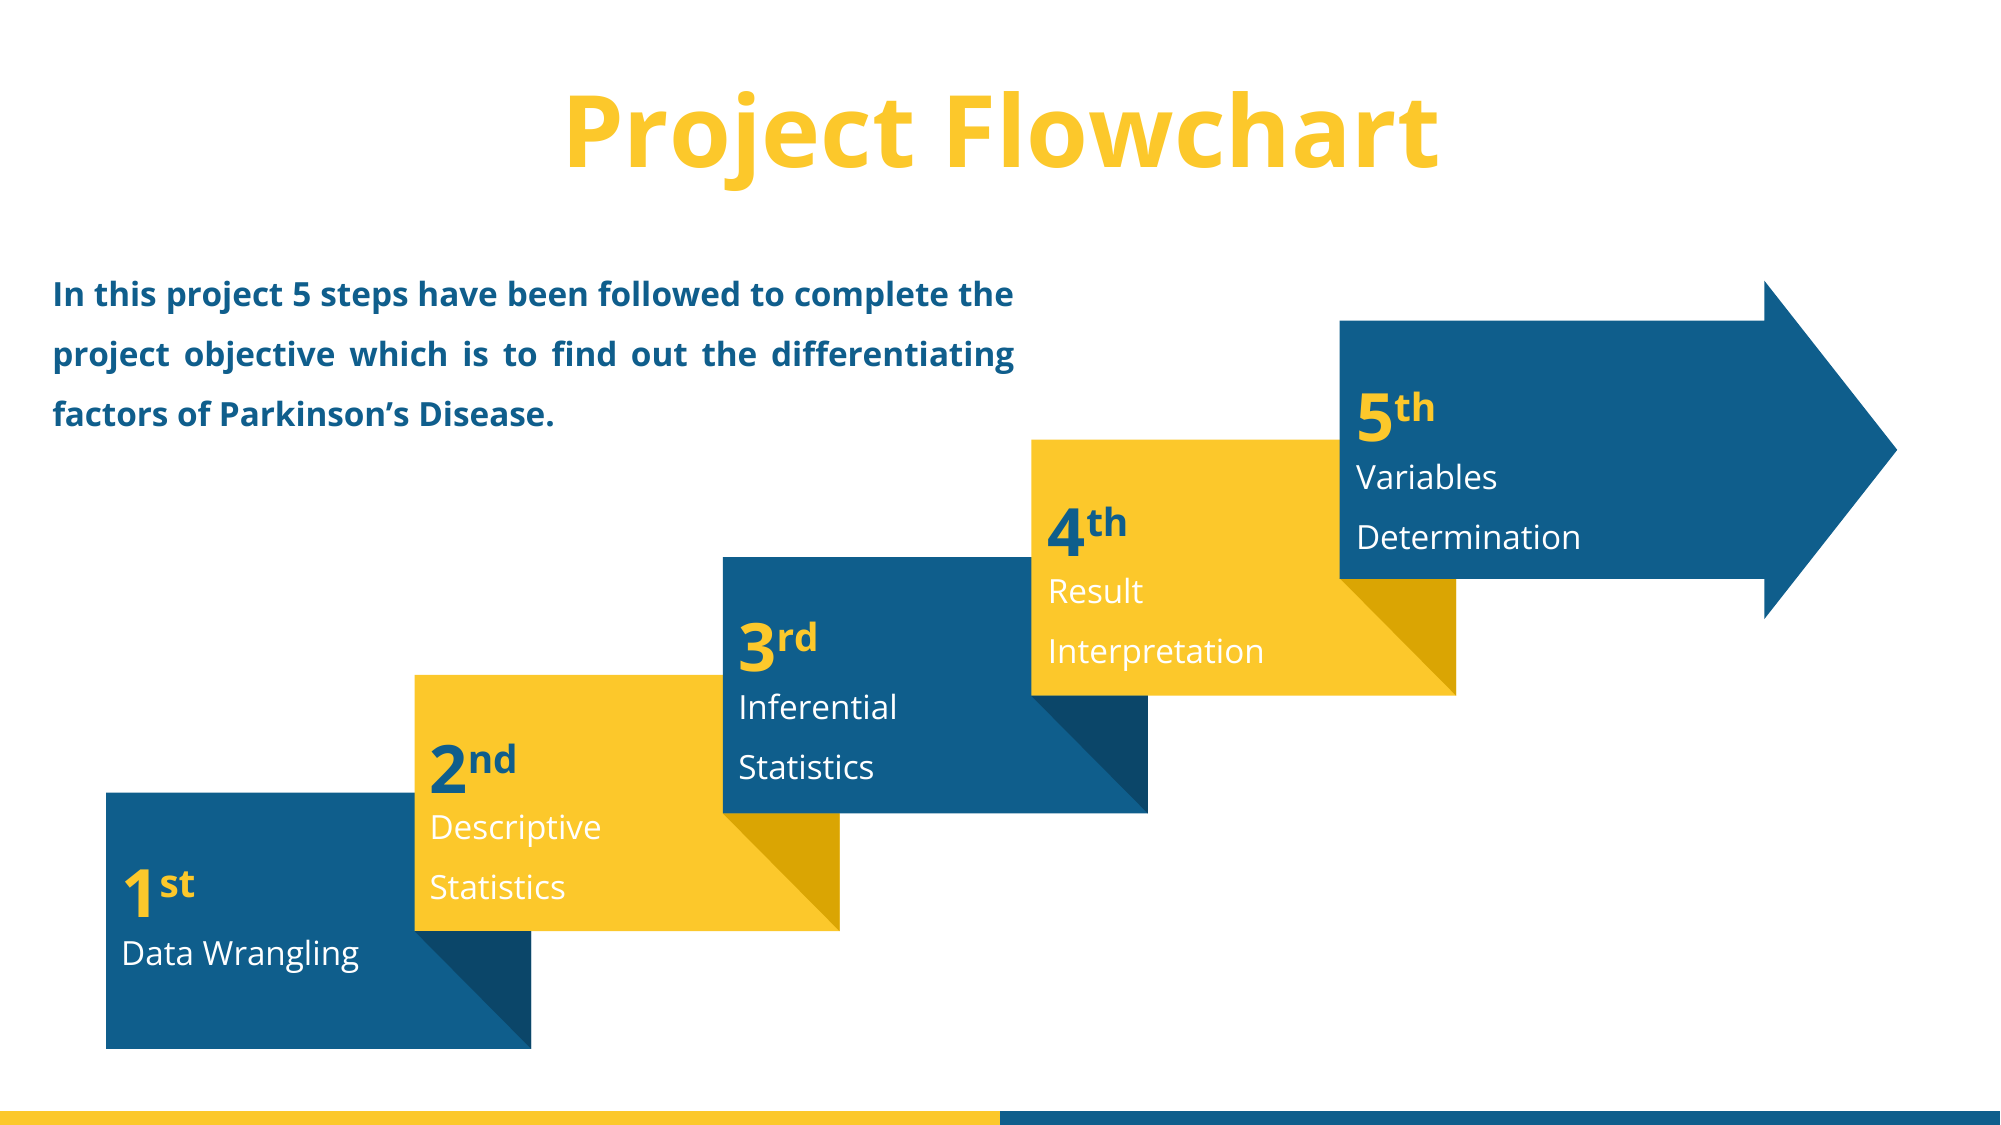

Project Flowchart
In this project 5 steps have been followed to complete the project objective which is to find out the differentiating factors of Parkinson’s Disease.

5th
Variables Determination
4th
Result Interpretation
3rd
Inferential Statistics
2nd
Descriptive Statistics
1st
Data Wrangling